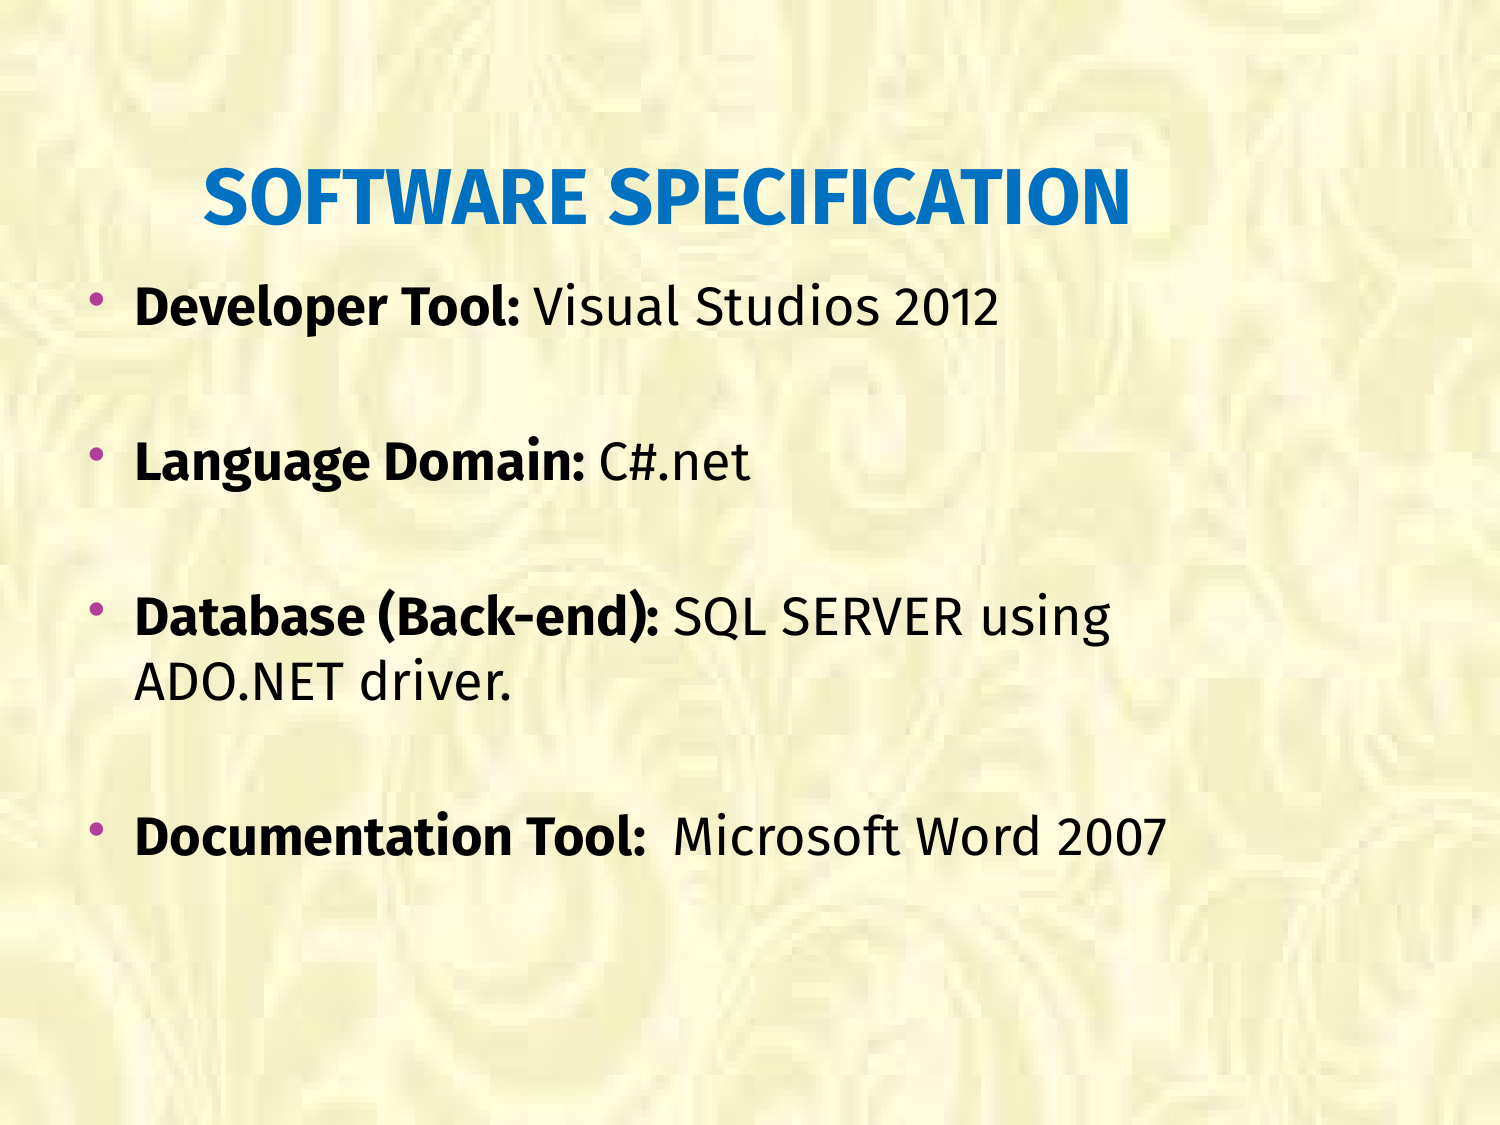

# Software Specification
Developer Tool: Visual Studios 2012

Language Domain: C#.net

Database (Back-end): SQL SERVER using ADO.NET driver.

Documentation Tool:  Microsoft Word 2007